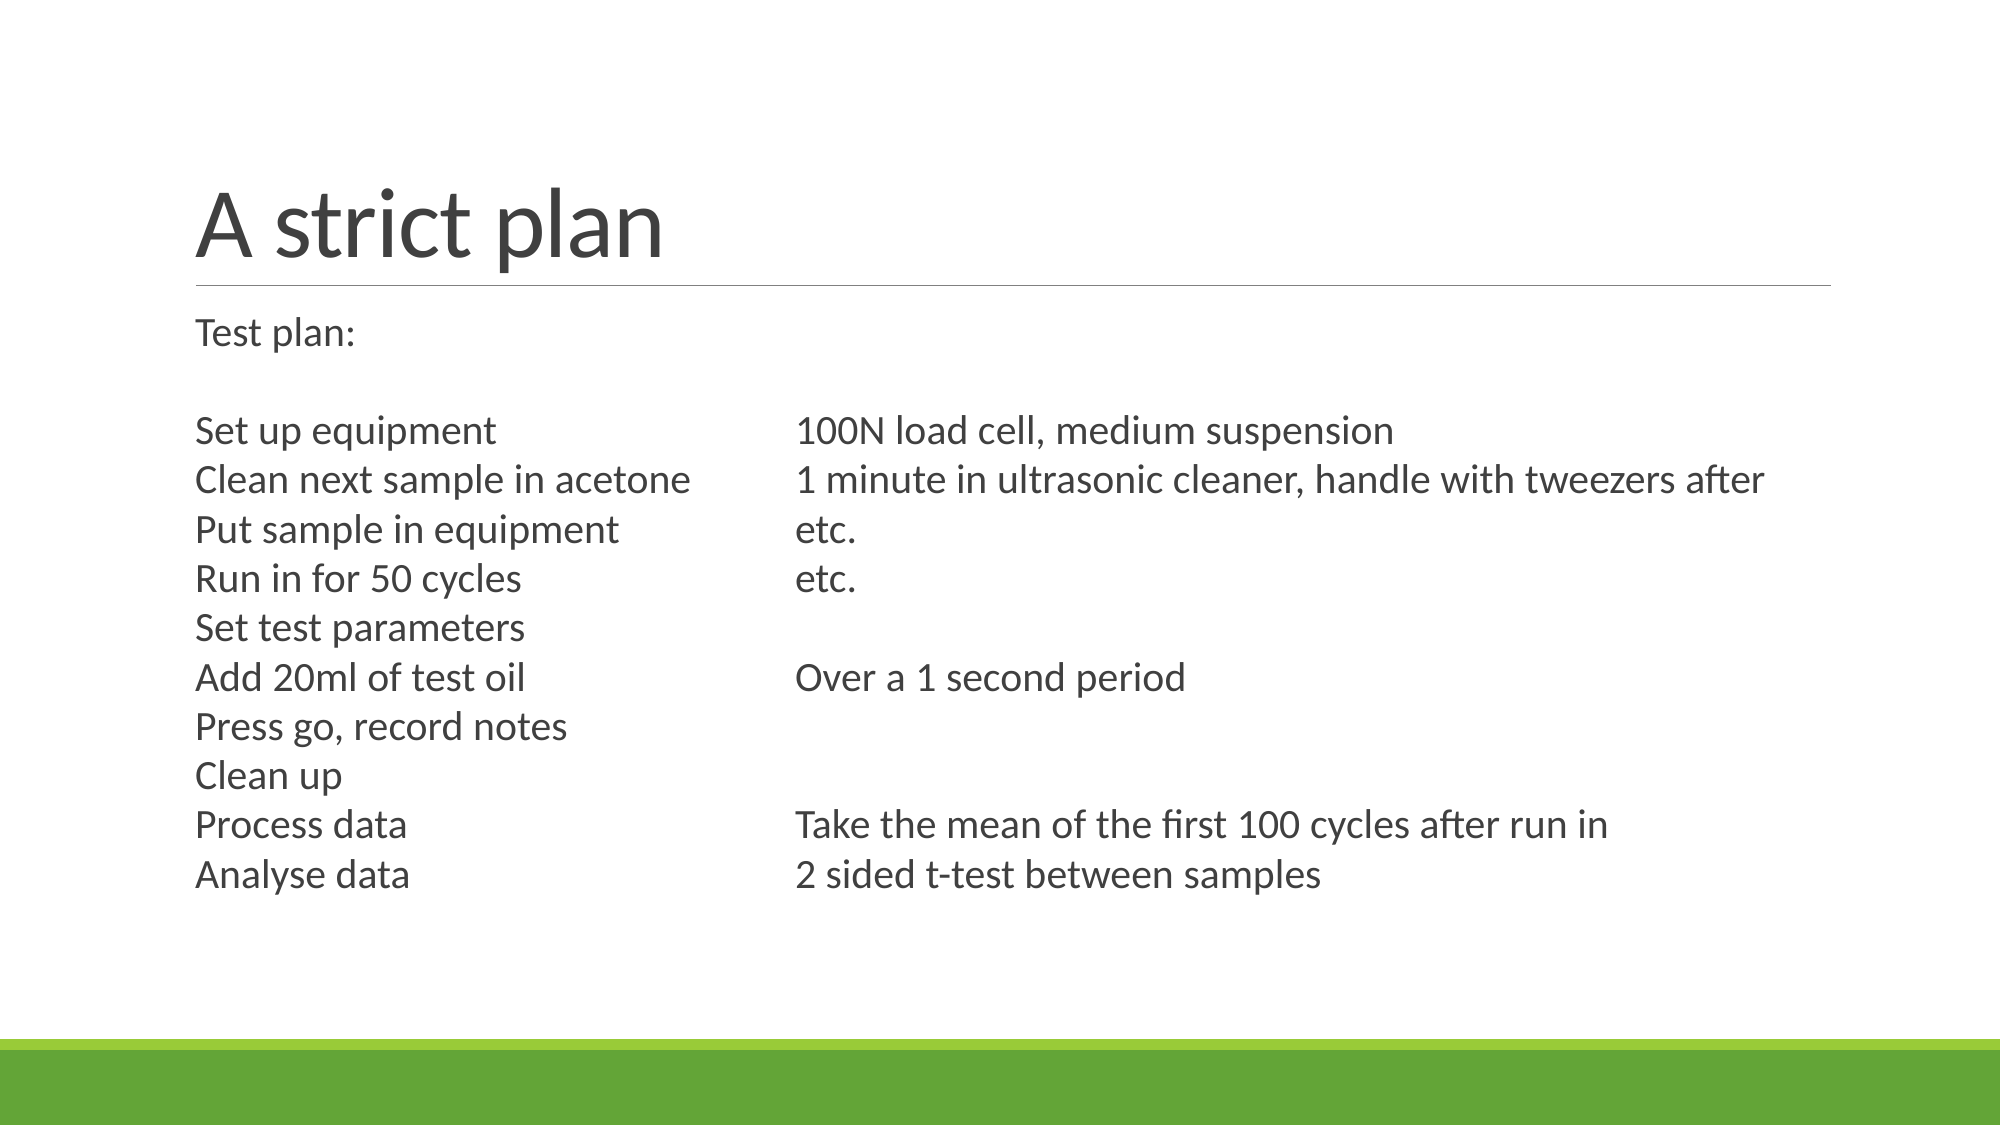

# A strict plan
Test plan:

Set up equipment 		100N load cell, medium suspension
Clean next sample in acetone	1 minute in ultrasonic cleaner, handle with tweezers after
Put sample in equipment		etc.
Run in for 50 cycles		etc.
Set test parameters
Add 20ml of test oil		Over a 1 second period
Press go, record notes
Clean up
Process data			Take the mean of the first 100 cycles after run in
Analyse data			2 sided t-test between samples